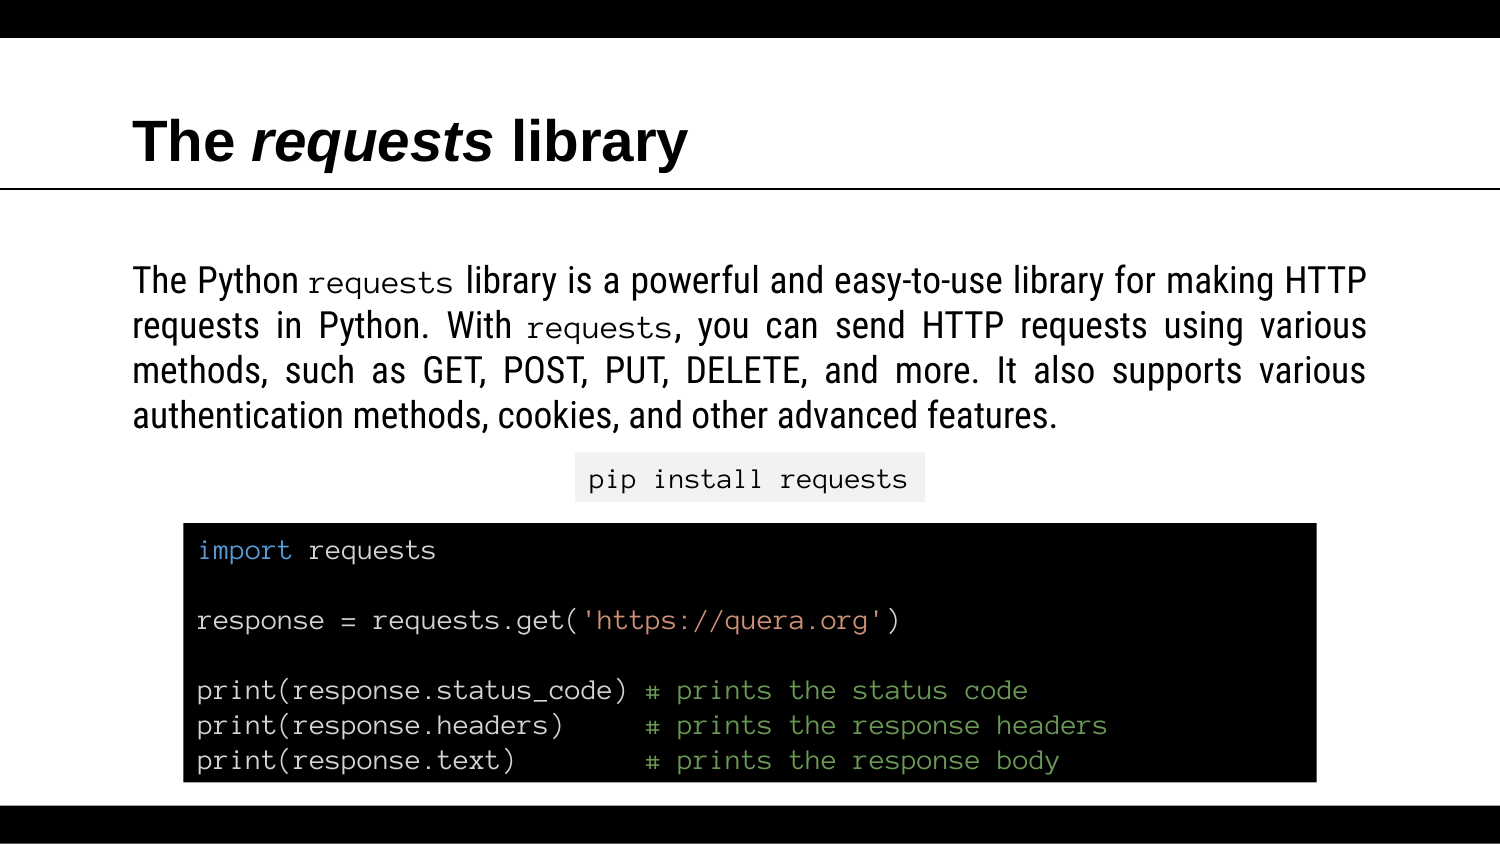

# The requests library
The Python requests library is a powerful and easy-to-use library for making HTTP requests in Python. With requests, you can send HTTP requests using various methods, such as GET, POST, PUT, DELETE, and more. It also supports various authentication methods, cookies, and other advanced features.
pip install requests
import requests
response = requests.get('https://quera.org')
print(response.status_code) # prints the status code
print(response.headers)     # prints the response headers
print(response.text)        # prints the response body